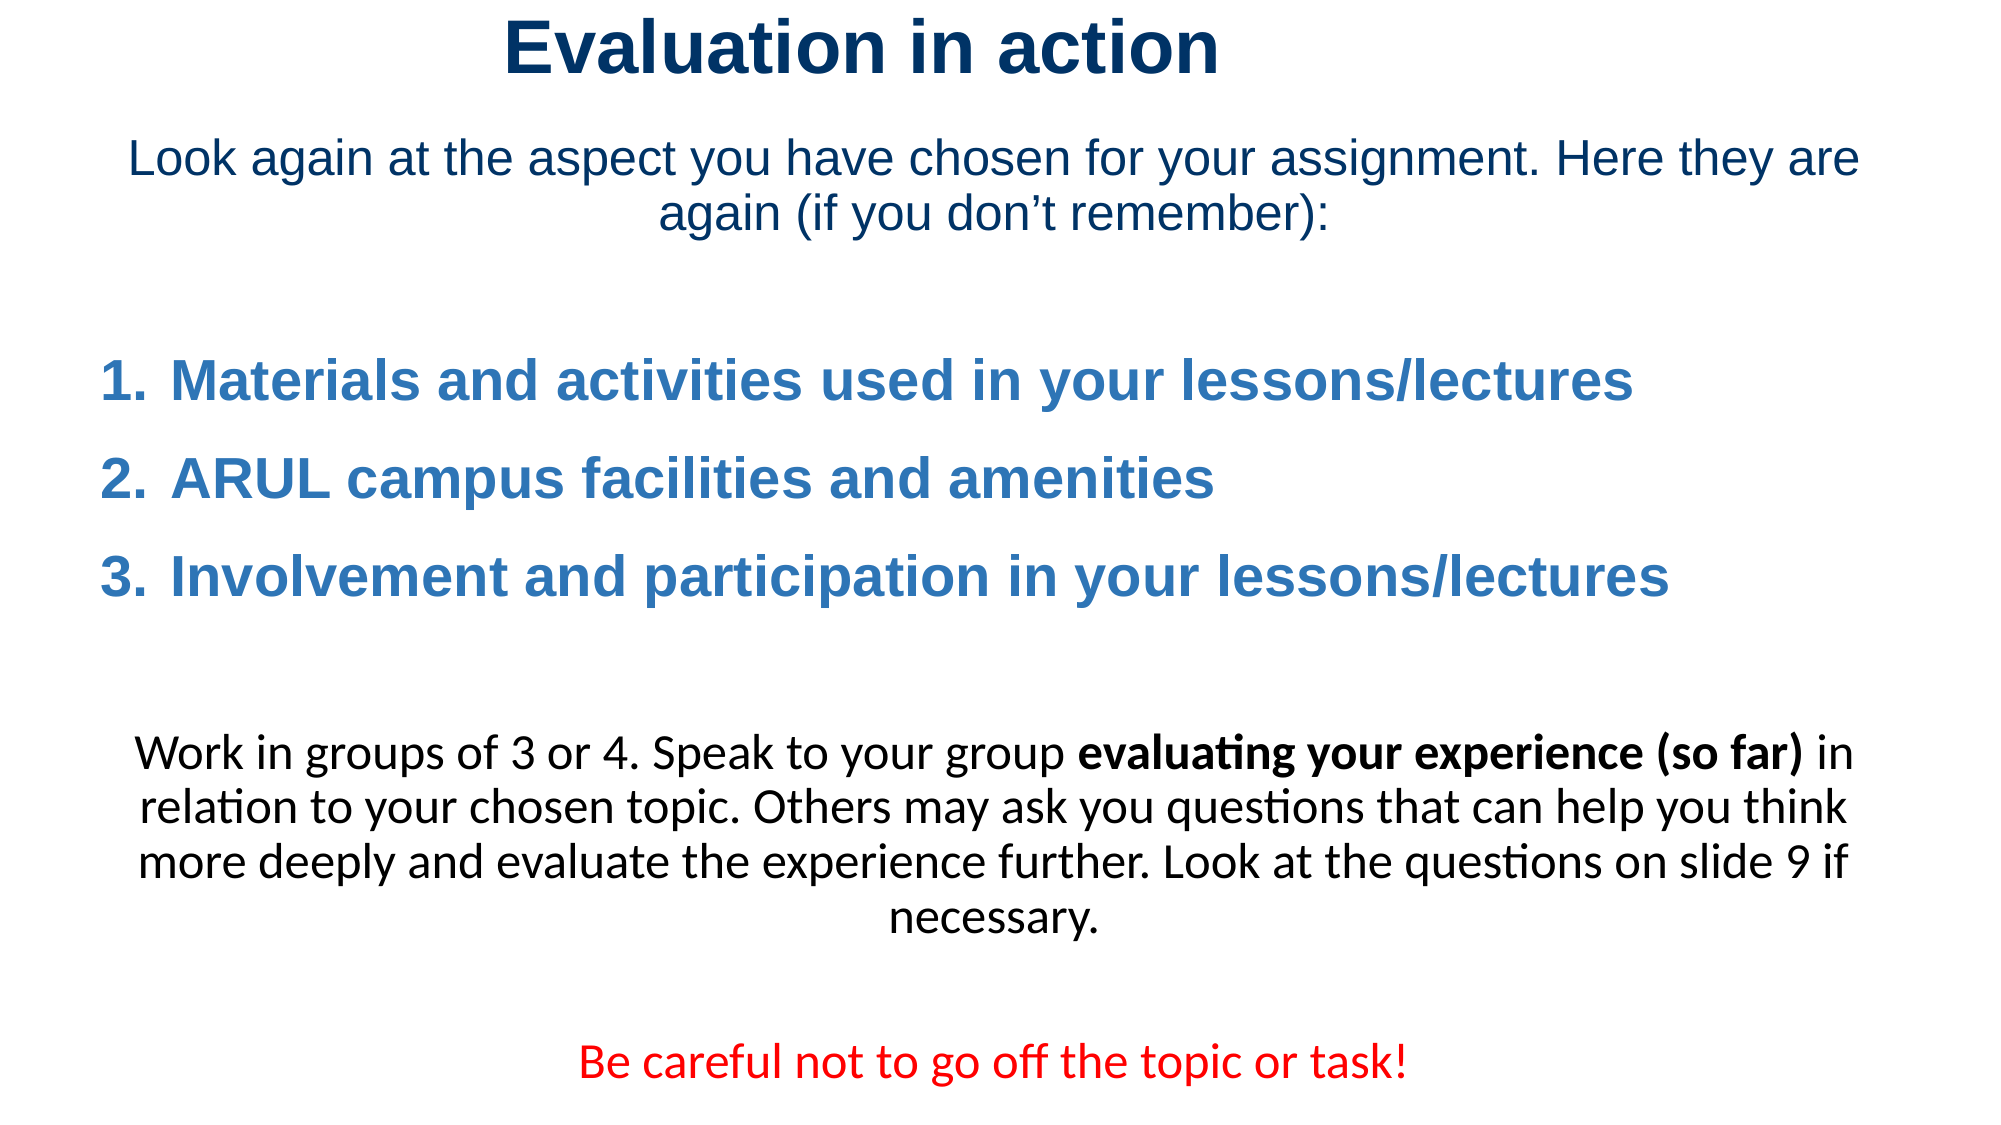

Evaluation in action
Look again at the aspect you have chosen for your assignment. Here they are again (if you don’t remember):

Materials and activities used in your lessons/lectures
ARUL campus facilities and amenities
Involvement and participation in your lessons/lectures

Work in groups of 3 or 4. Speak to your group evaluating your experience (so far) in relation to your chosen topic. Others may ask you questions that can help you think more deeply and evaluate the experience further. Look at the questions on slide 9 if necessary.

Be careful not to go off the topic or task!